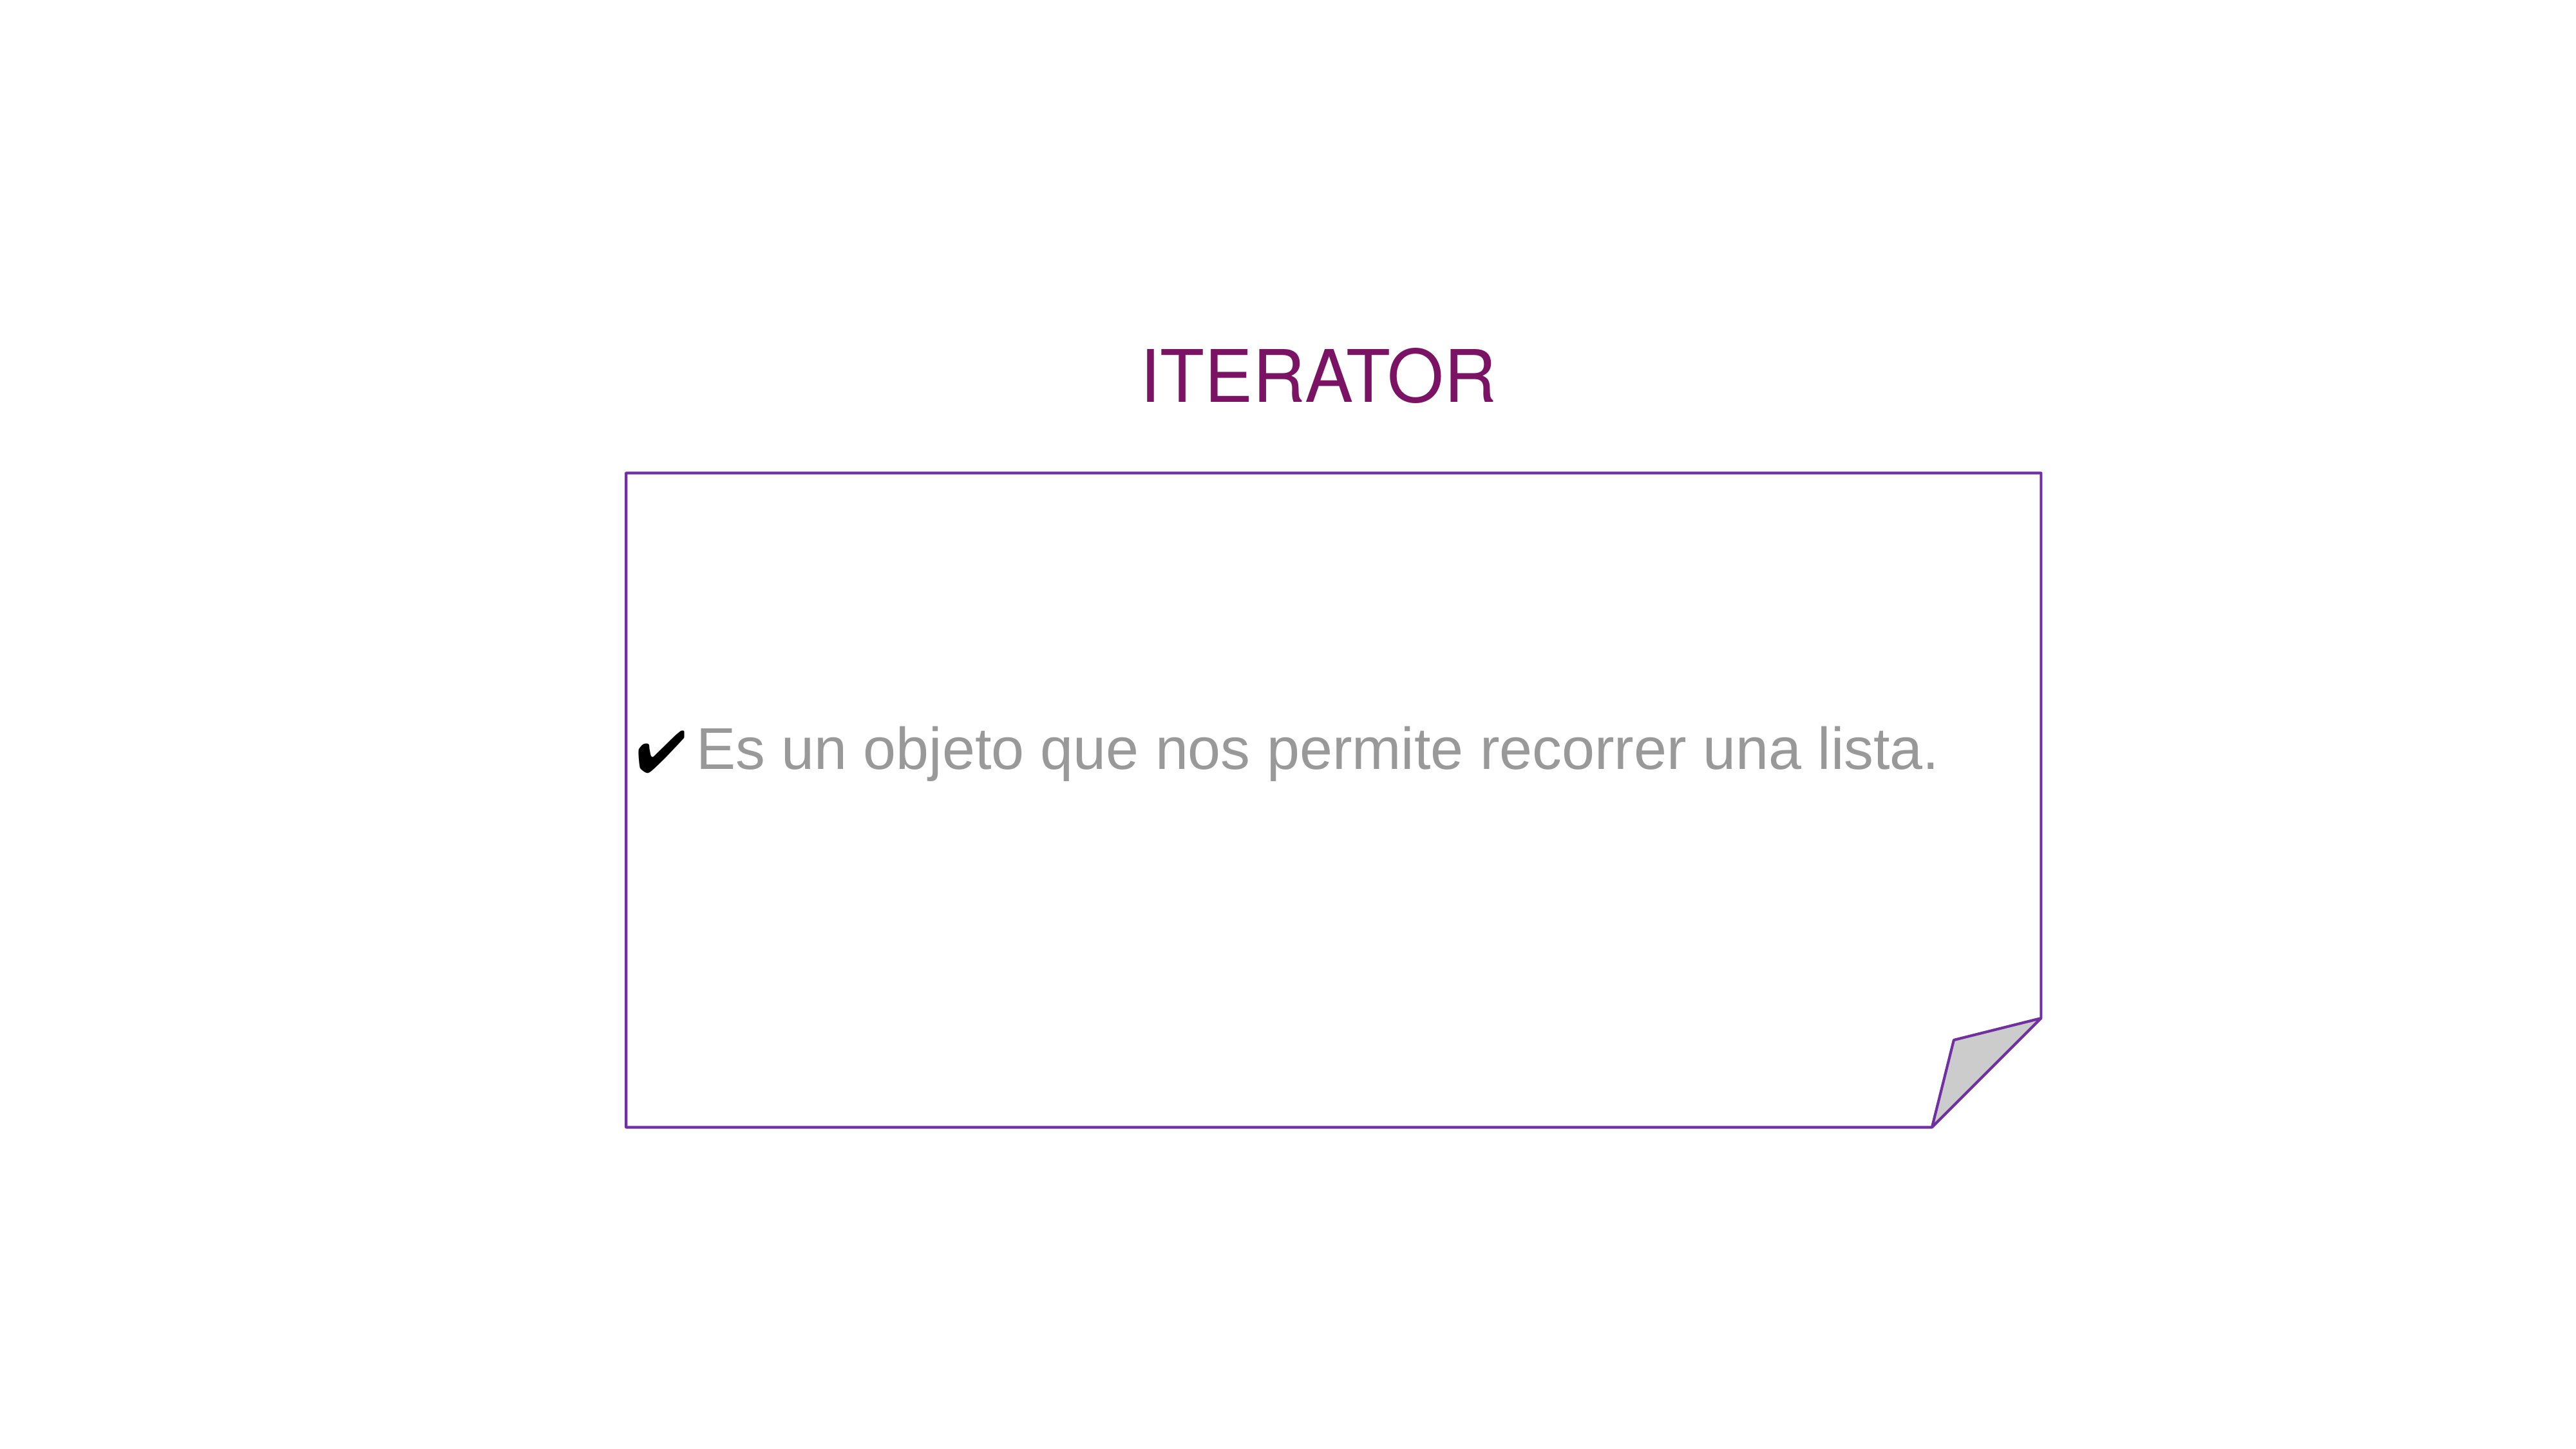

ITERATOR

Es un objeto que nos permite recorrer una lista.